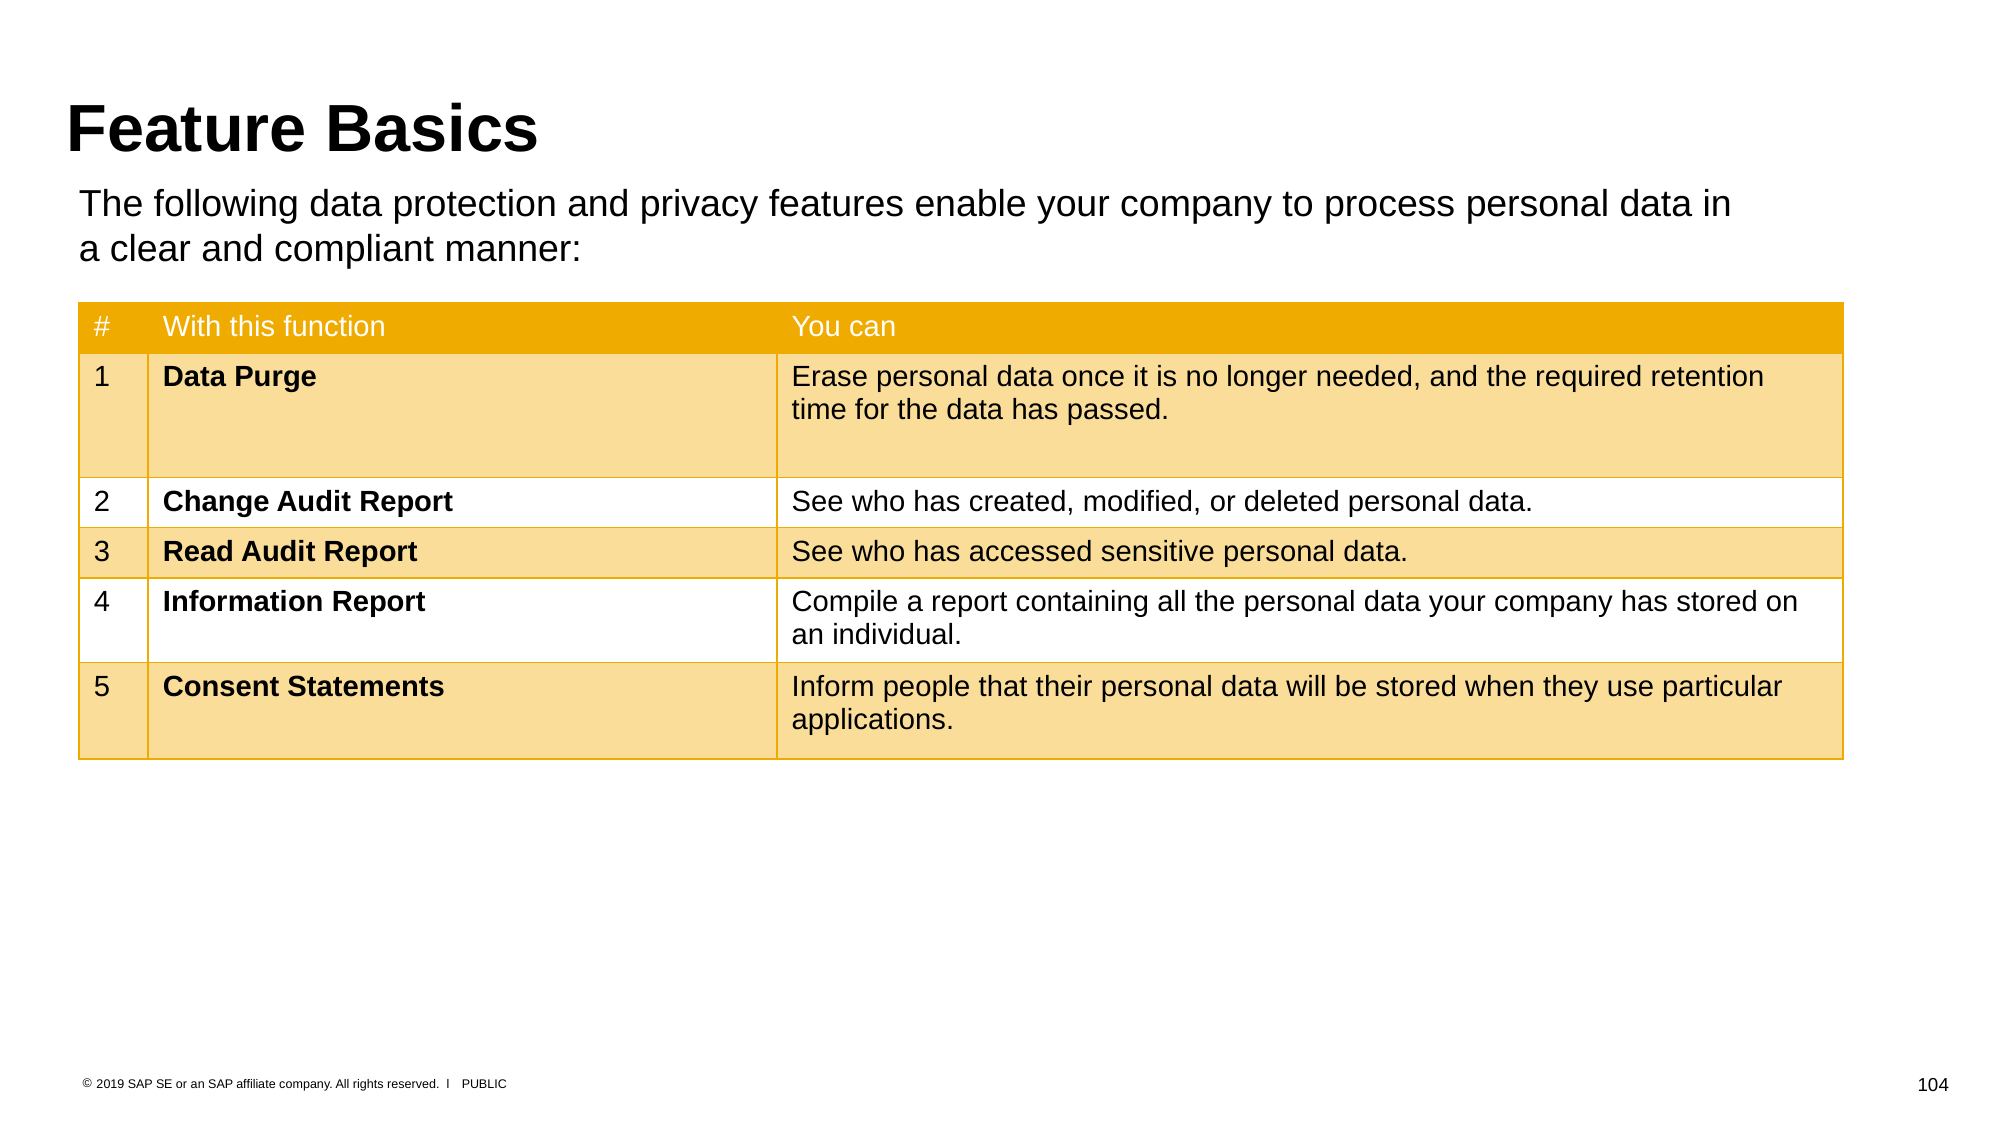

# Feature Basics
The following data protection and privacy features enable your company to process personal data in
a clear and compliant manner:
| # | With this function | You can |
| --- | --- | --- |
| 1 | Data Purge | Erase personal data once it is no longer needed, and the required retention time for the data has passed. |
| 2 | Change Audit Report | See who has created, modified, or deleted personal data. |
| 3 | Read Audit Report | See who has accessed sensitive personal data. |
| 4 | Information Report | Compile a report containing all the personal data your company has stored on an individual. |
| 5 | Consent Statements | Inform people that their personal data will be stored when they use particular applications. |